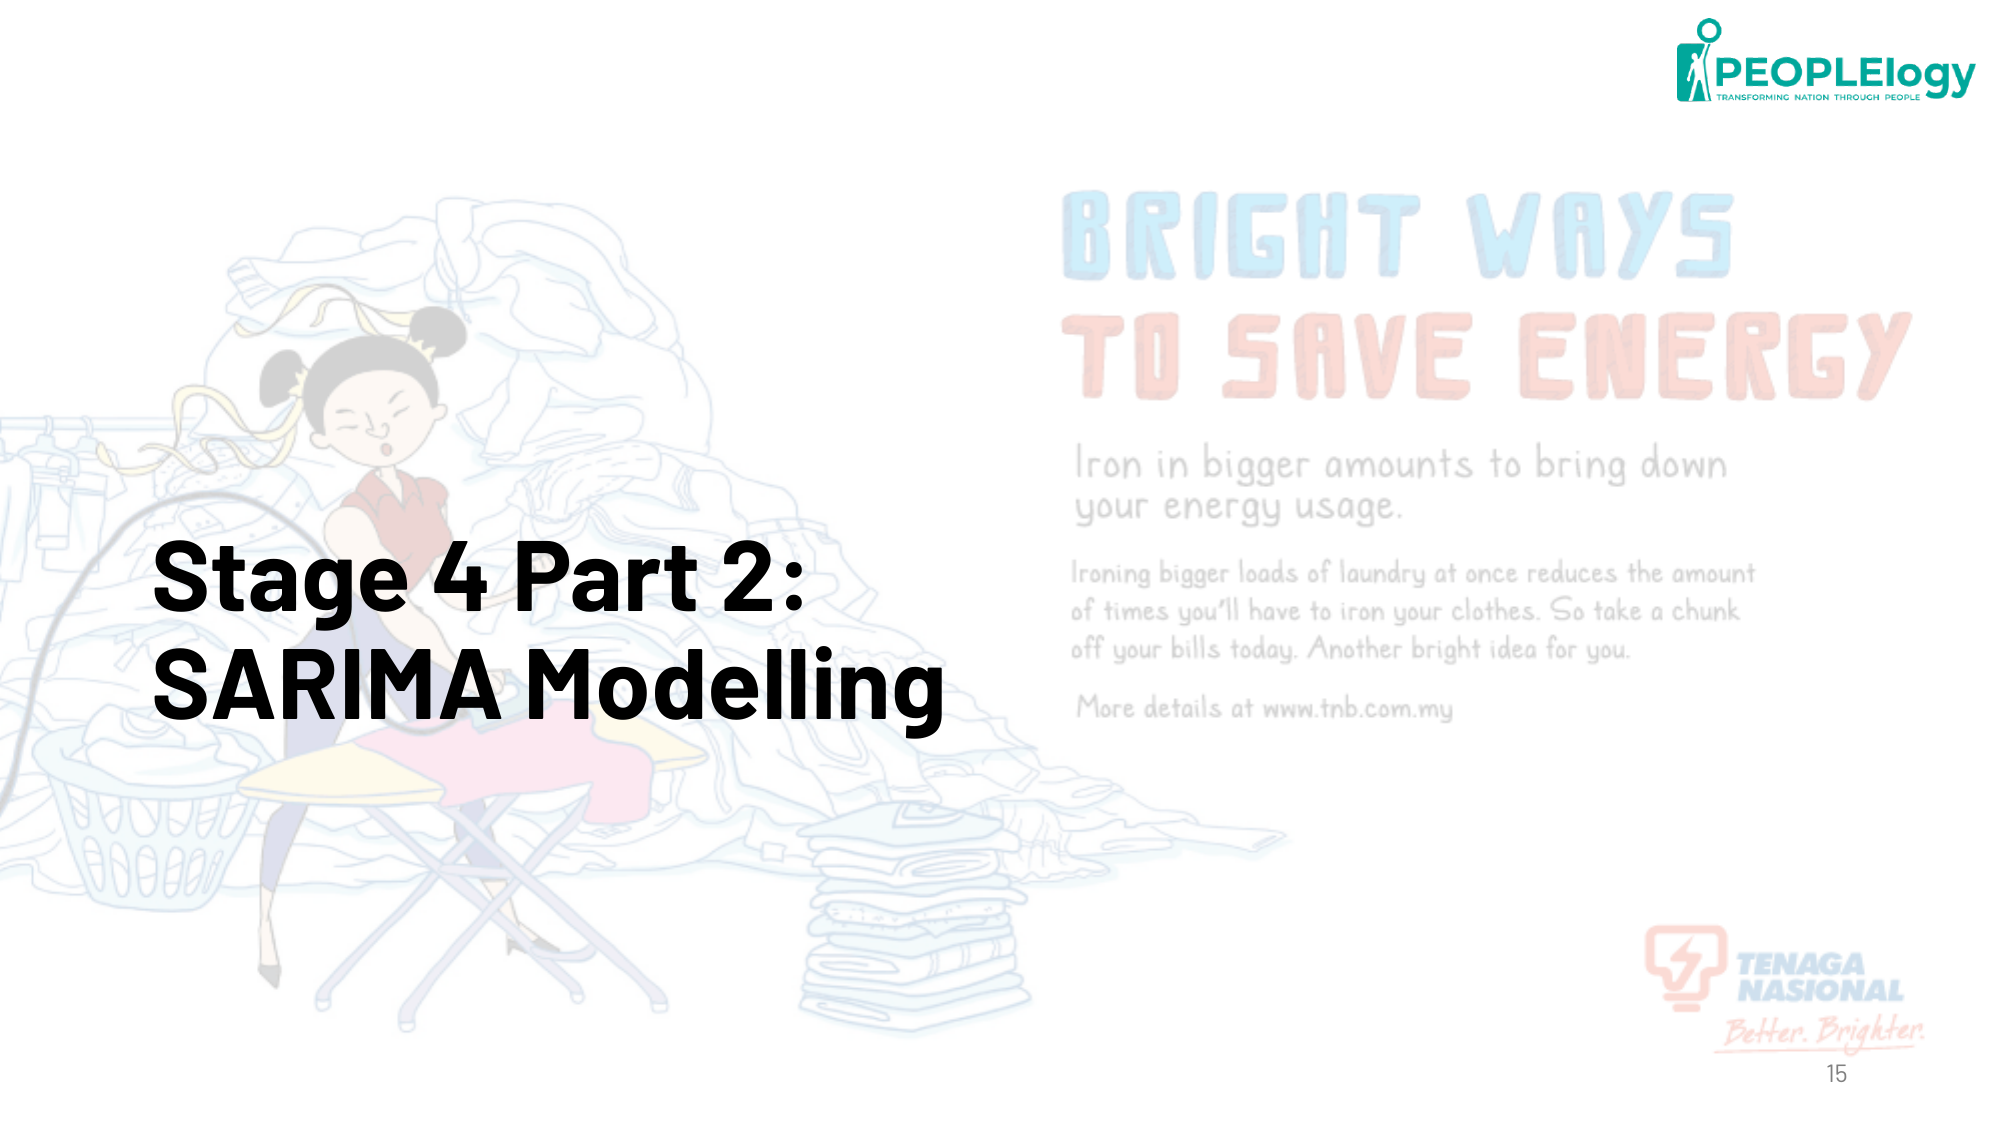

# Stage 4 Part 2: SARIMA Modelling

15